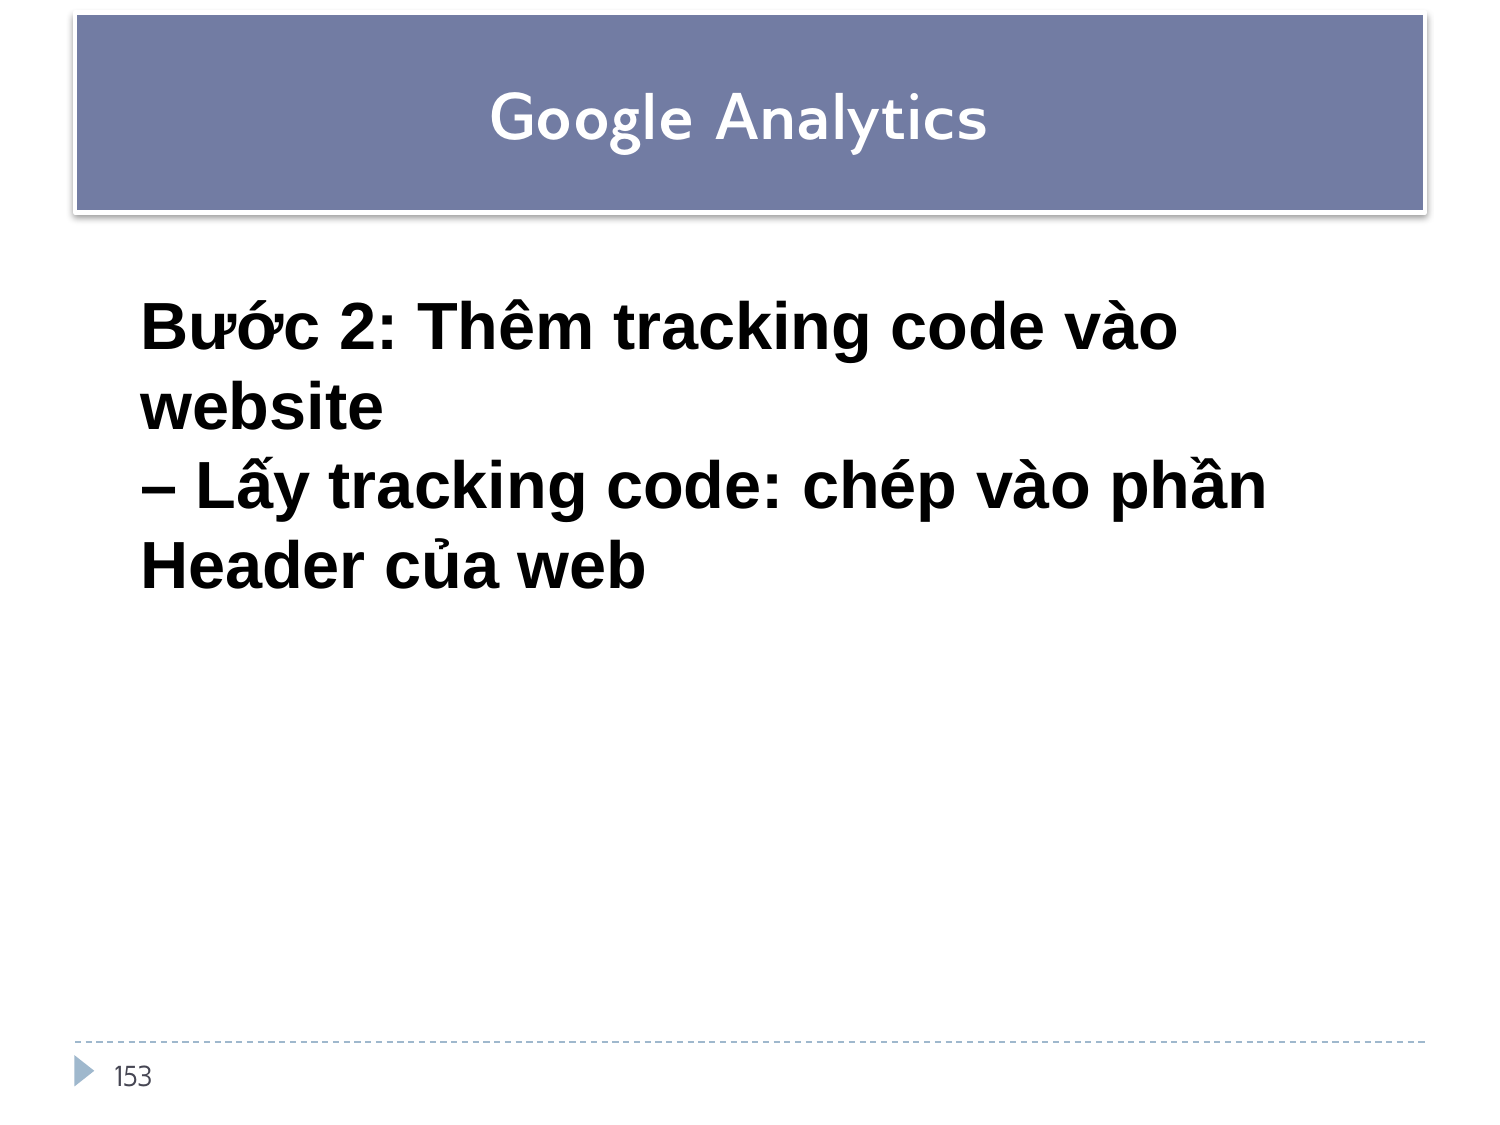

# Google Analytics

Bước 2: Thêm tracking code vào website
– Lấy tracking code: chép vào phần Header của web
153